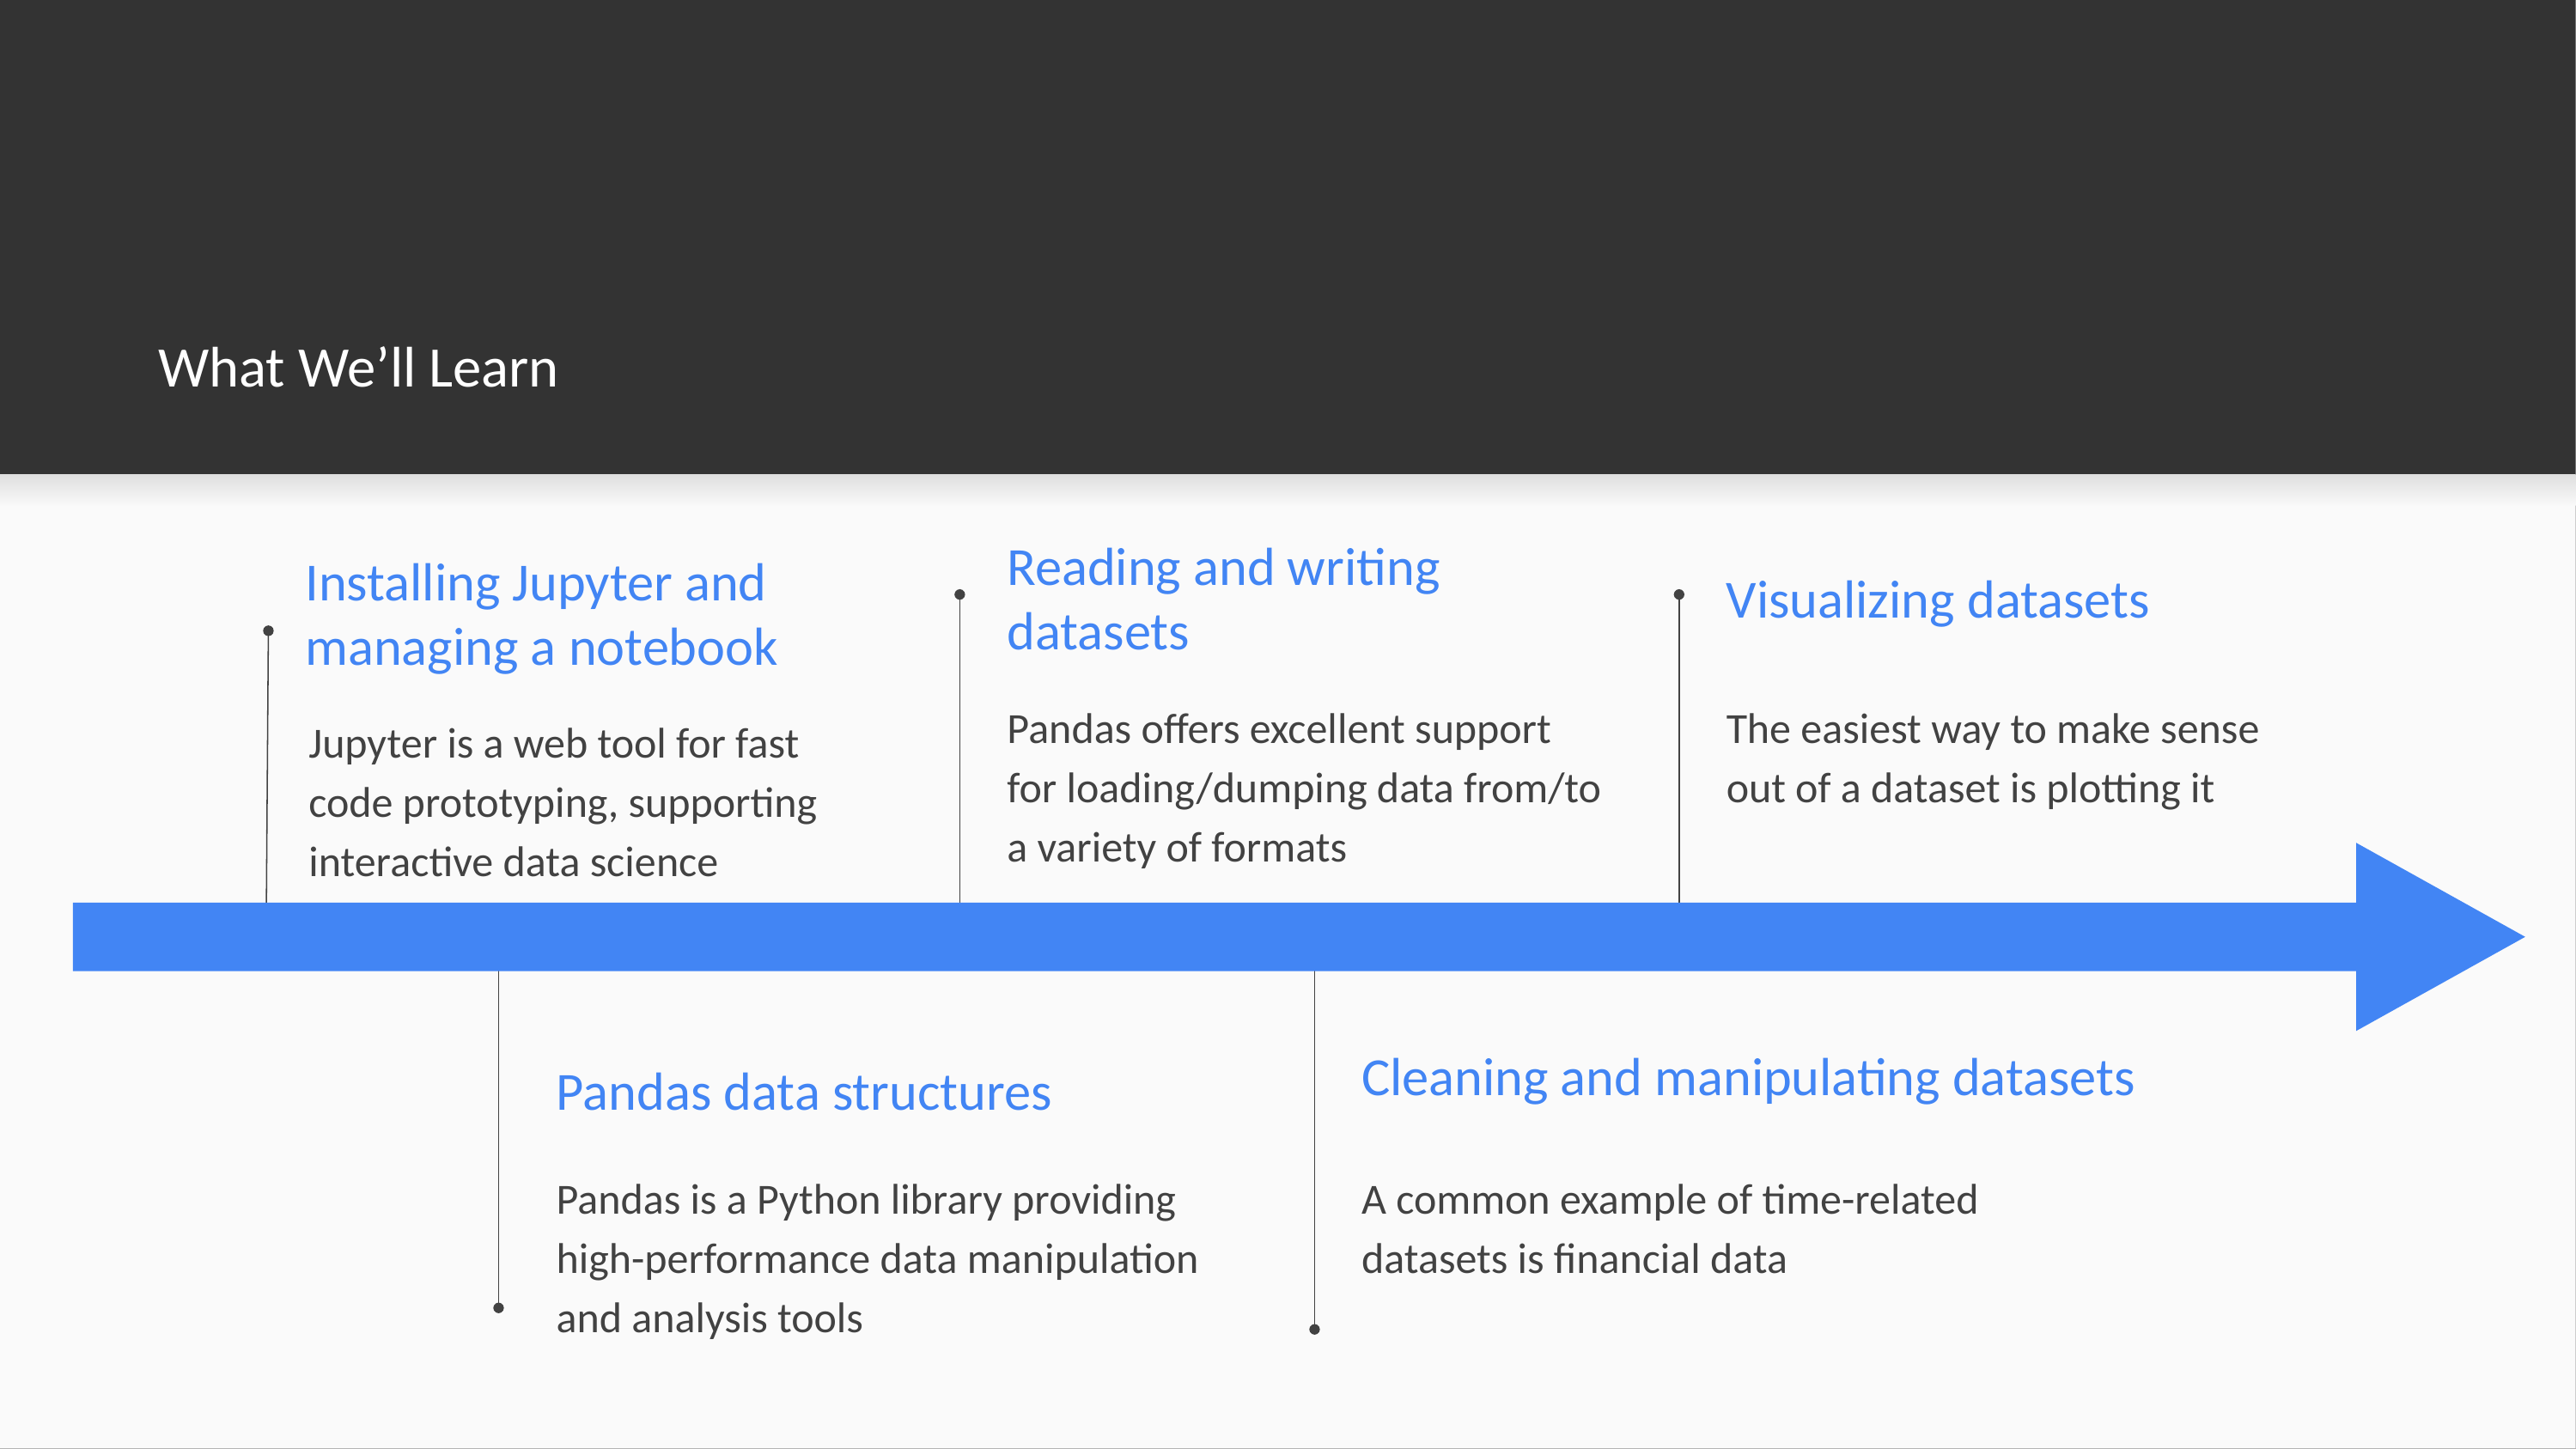

What We’ll Learn
# Installing Jupyter and managing a notebook
Reading and writing datasets
Visualizing datasets
Pandas offers excellent support for loading/dumping data from/to a variety of formats
The easiest way to make sense out of a dataset is plotting it
Jupyter is a web tool for fast code prototyping, supporting interactive data science

Cleaning and manipulating datasets
Pandas data structures
Pandas is a Python library providing high-performance data manipulation and analysis tools
A common example of time-related datasets is financial data